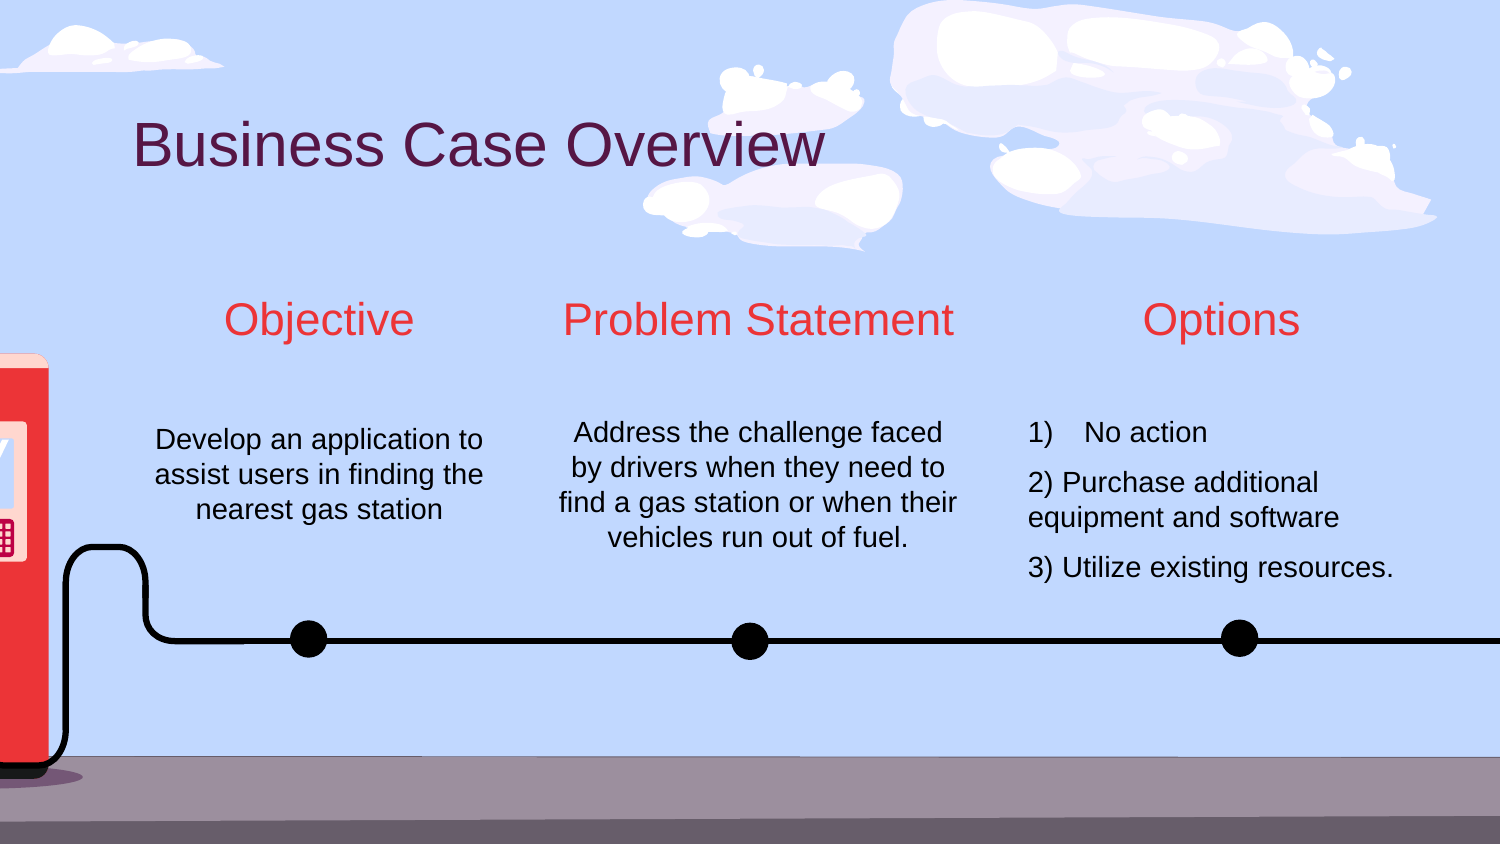

# Business Case Overview

Options
Objective
Problem Statement
Address the challenge faced by drivers when they need to find a gas station or when their vehicles run out of fuel.
No action

2) Purchase additional equipment and software

3) Utilize existing resources.
Develop an application to assist users in finding the nearest gas station